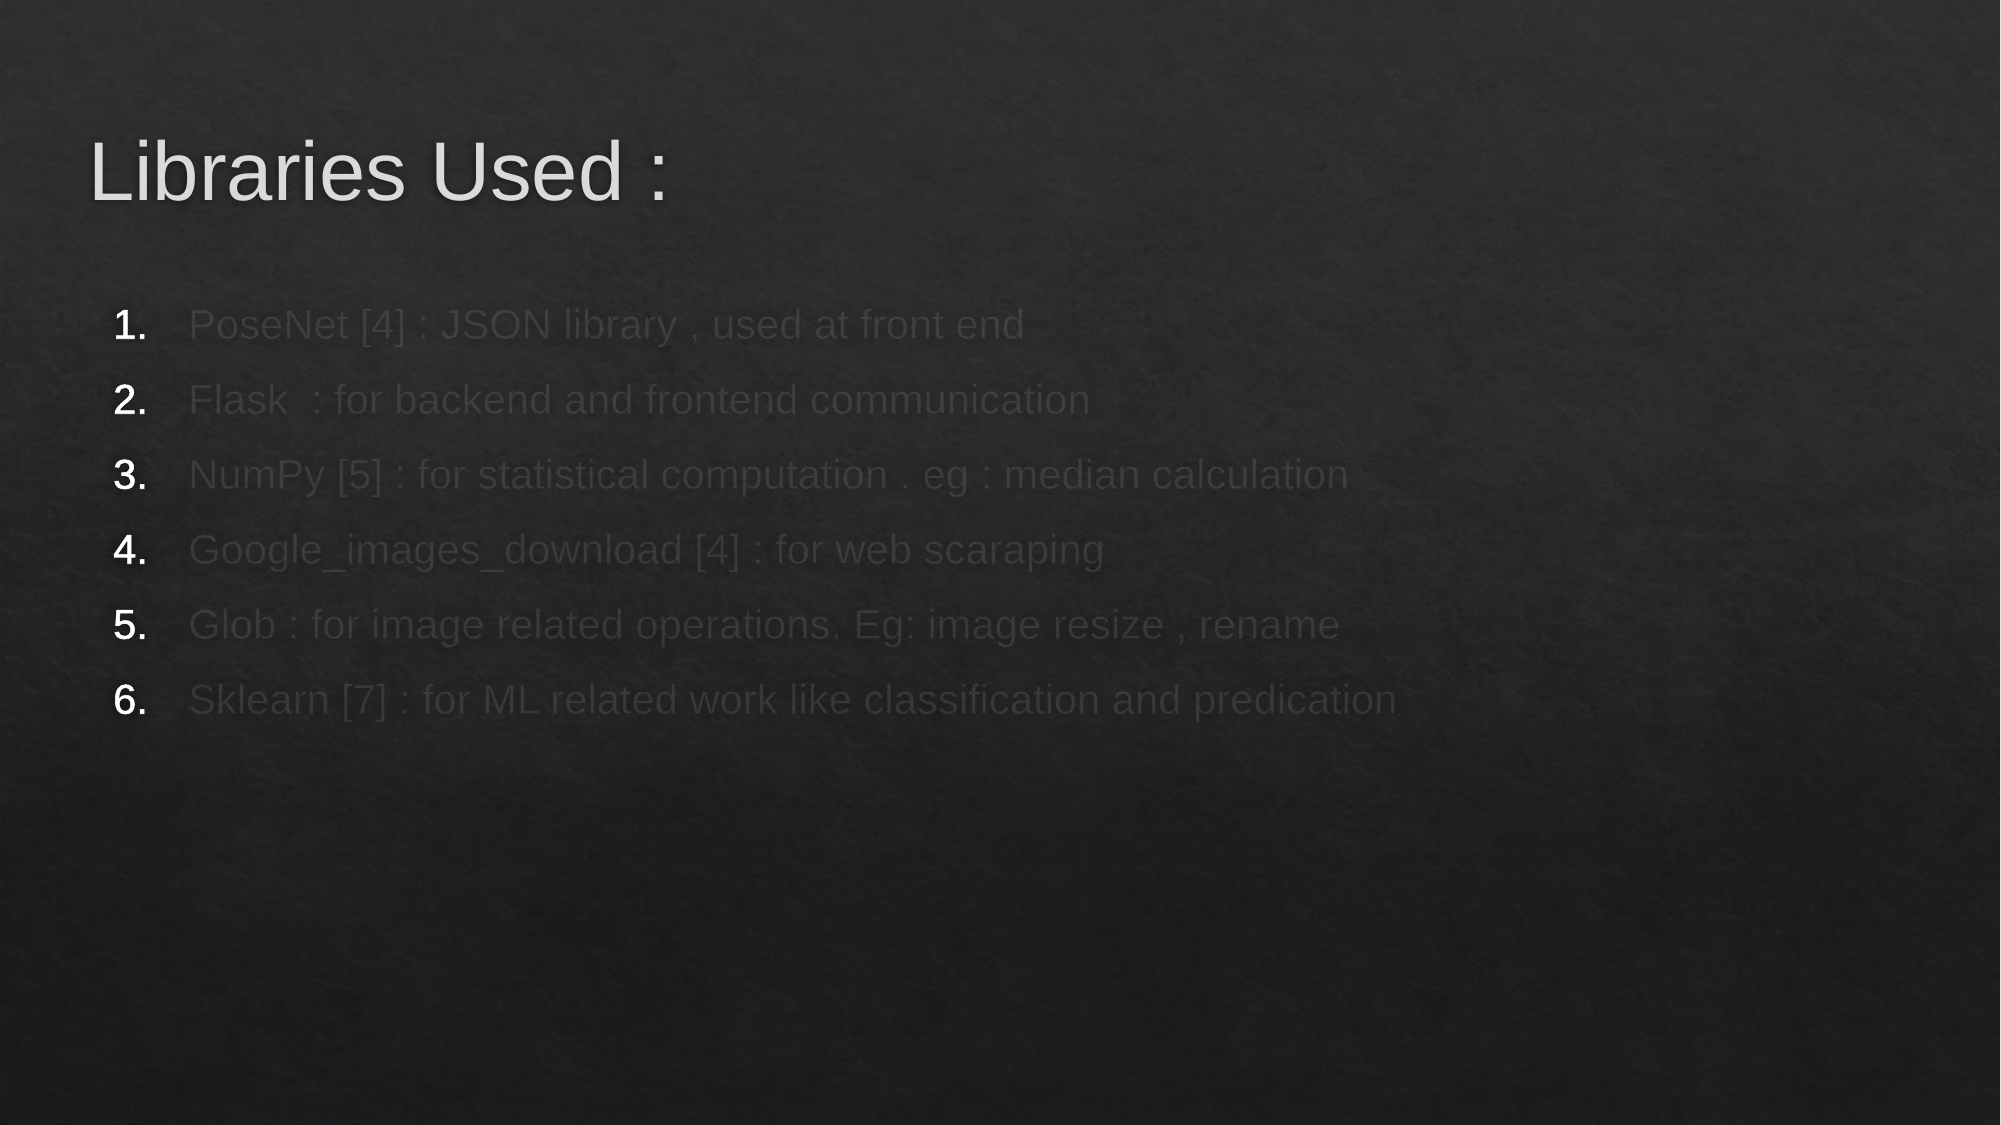

# Libraries Used :
PoseNet [4] : JSON library , used at front end
Flask  : for backend and frontend communication
NumPy [5] : for statistical computation . eg : median calculation
Google_images_download [4] : for web scaraping
Glob : for image related operations. Eg: image resize , rename
Sklearn [7] : for ML related work like classification and predication